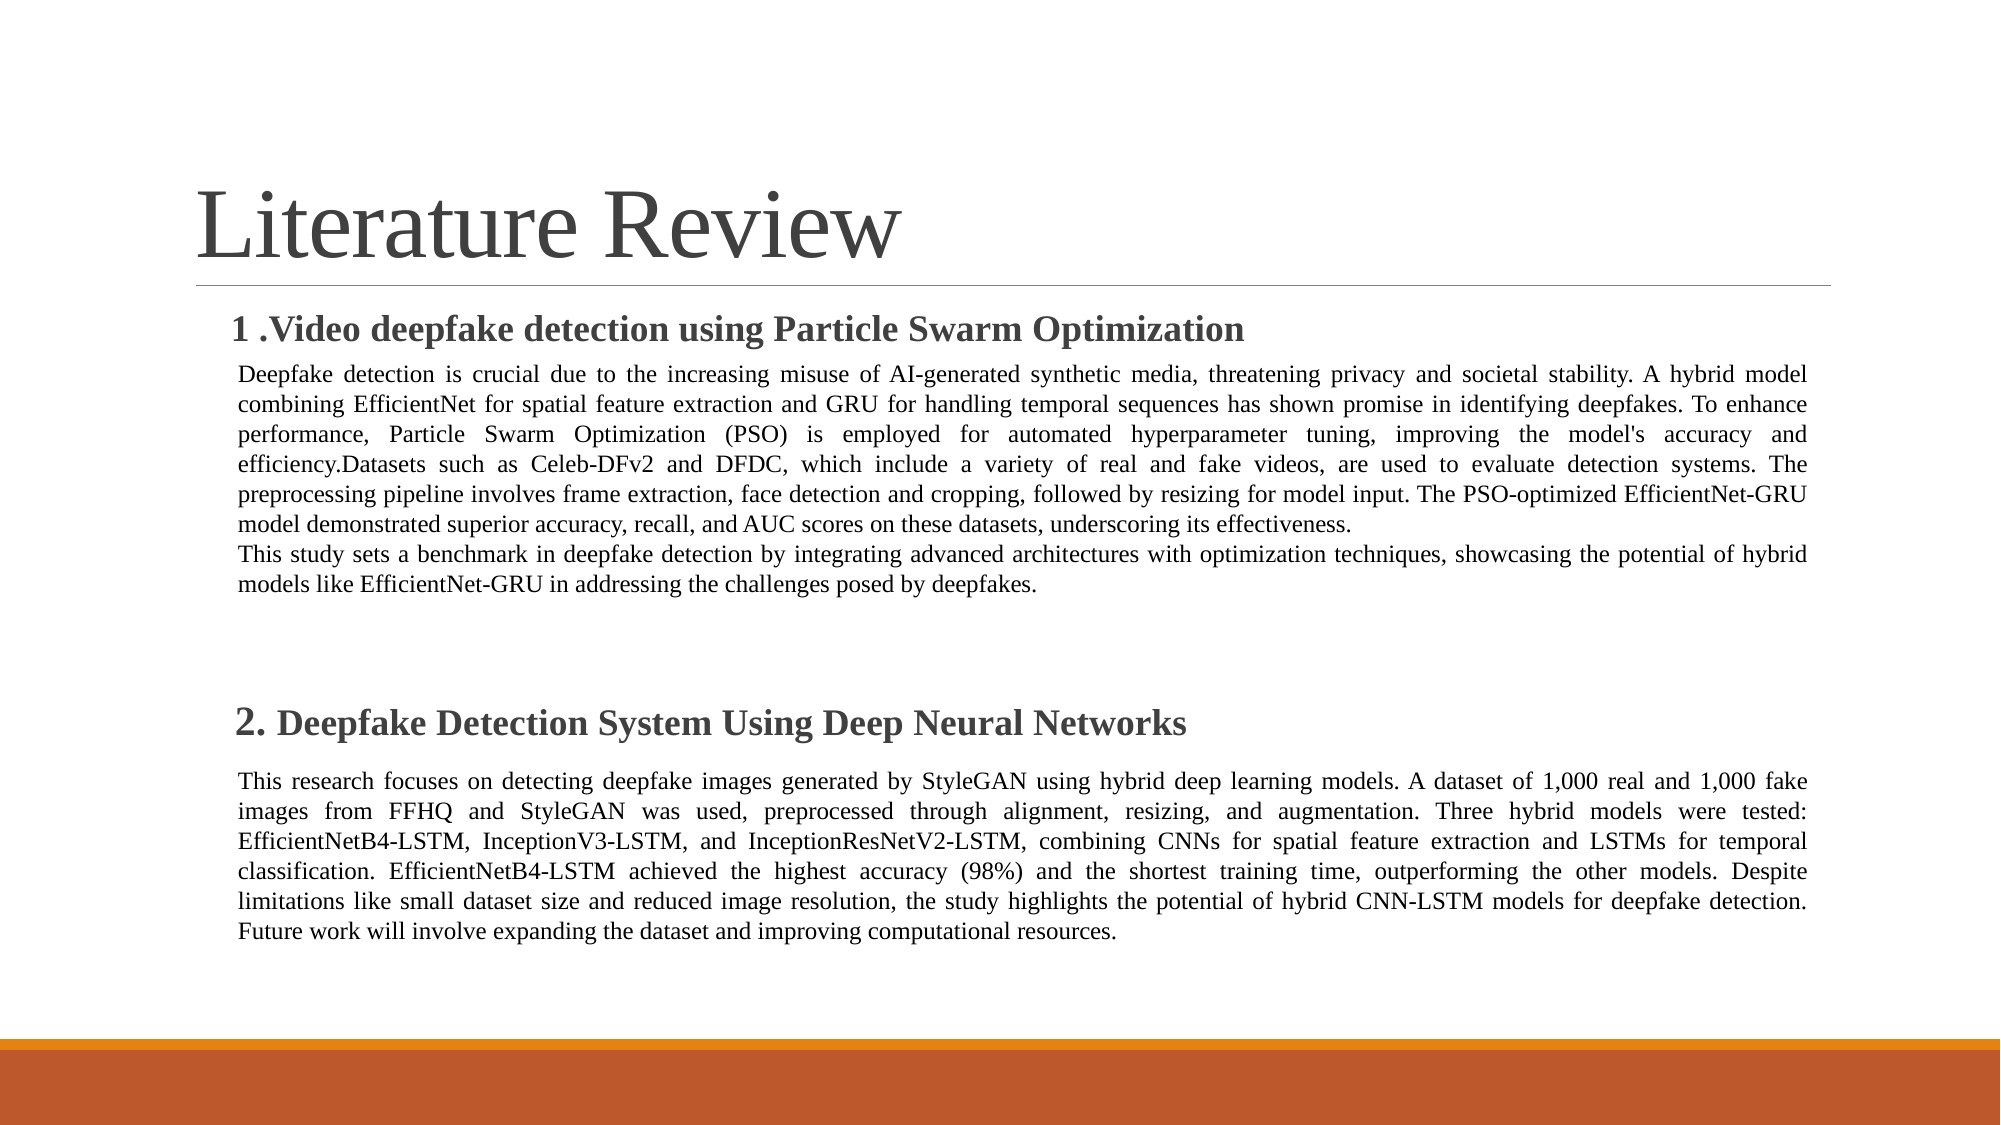

# Literature Review
    1 .Video deepfake detection using Particle Swarm Optimization
Deepfake detection is crucial due to the increasing misuse of AI-generated synthetic media, threatening privacy and societal stability. A hybrid model combining EfficientNet for spatial feature extraction and GRU for handling temporal sequences has shown promise in identifying deepfakes. To enhance performance, Particle Swarm Optimization (PSO) is employed for automated hyperparameter tuning, improving the model's accuracy and efficiency.Datasets such as Celeb-DFv2 and DFDC, which include a variety of real and fake videos, are used to evaluate detection systems. The preprocessing pipeline involves frame extraction, face detection and cropping, followed by resizing for model input. The PSO-optimized EfficientNet-GRU model demonstrated superior accuracy, recall, and AUC scores on these datasets, underscoring its effectiveness.
This study sets a benchmark in deepfake detection by integrating advanced architectures with optimization techniques, showcasing the potential of hybrid models like EfficientNet-GRU in addressing the challenges posed by deepfakes.

2. Deepfake Detection System Using Deep Neural Networks
This research focuses on detecting deepfake images generated by StyleGAN using hybrid deep learning models. A dataset of 1,000 real and 1,000 fake images from FFHQ and StyleGAN was used, preprocessed through alignment, resizing, and augmentation. Three hybrid models were tested: EfficientNetB4-LSTM, InceptionV3-LSTM, and InceptionResNetV2-LSTM, combining CNNs for spatial feature extraction and LSTMs for temporal classification. EfficientNetB4-LSTM achieved the highest accuracy (98%) and the shortest training time, outperforming the other models. Despite limitations like small dataset size and reduced image resolution, the study highlights the potential of hybrid CNN-LSTM models for deepfake detection. Future work will involve expanding the dataset and improving computational resources.